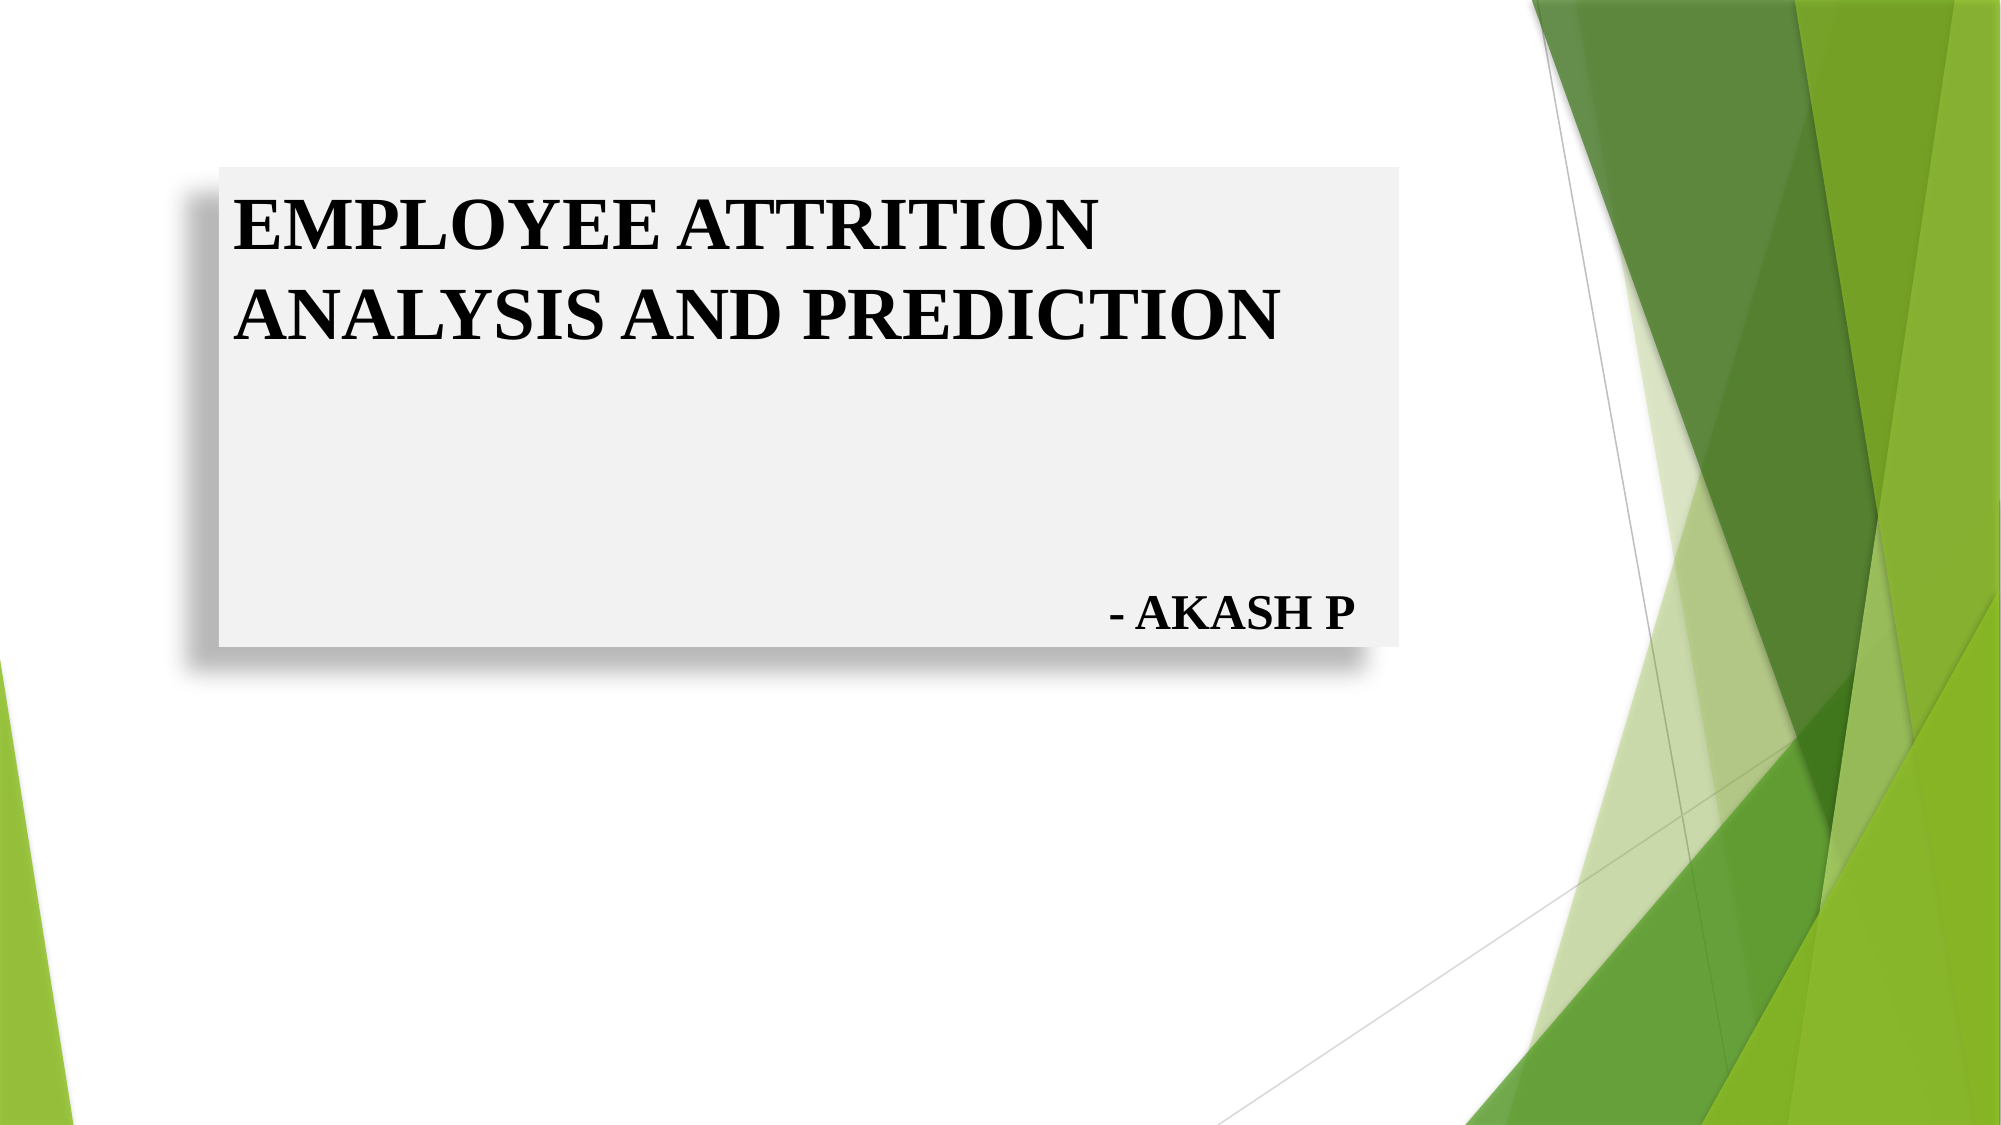

EMPLOYEE ATTRITION ANALYSIS AND PREDICTION

                                                                      - AKASH P